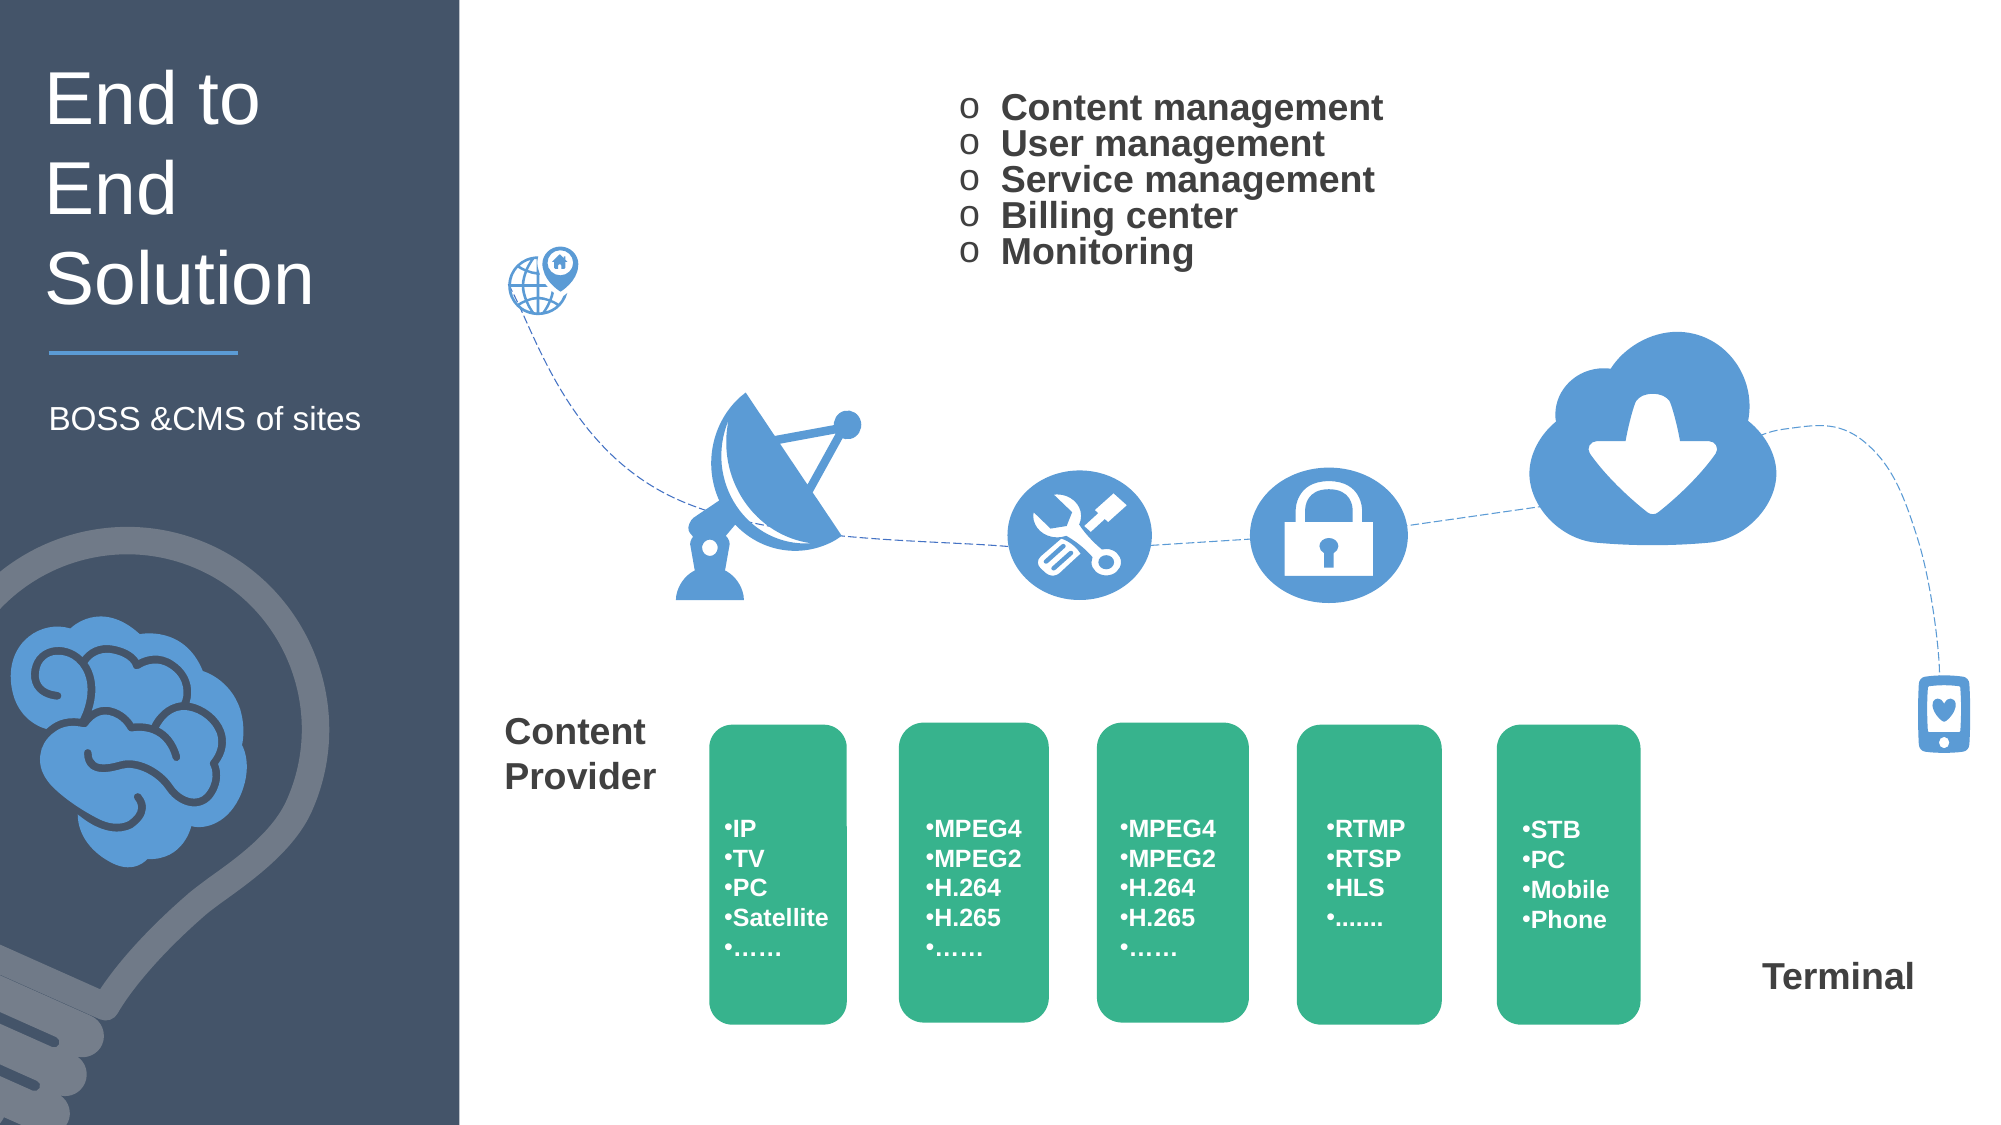

End to End Solution
  Content management
  User management
  Service management
  Billing center
  Monitoring

BOSS &CMS of sites

Content
Provider

RTMP
RTSP
HLS
.......

IP
TV
PC
Satellite
……

STB
PC
Mobile
Phone
MPEG4
MPEG2
H.264
H.265
……

MPEG4
MPEG2
H.264
H.265
……

Terminal